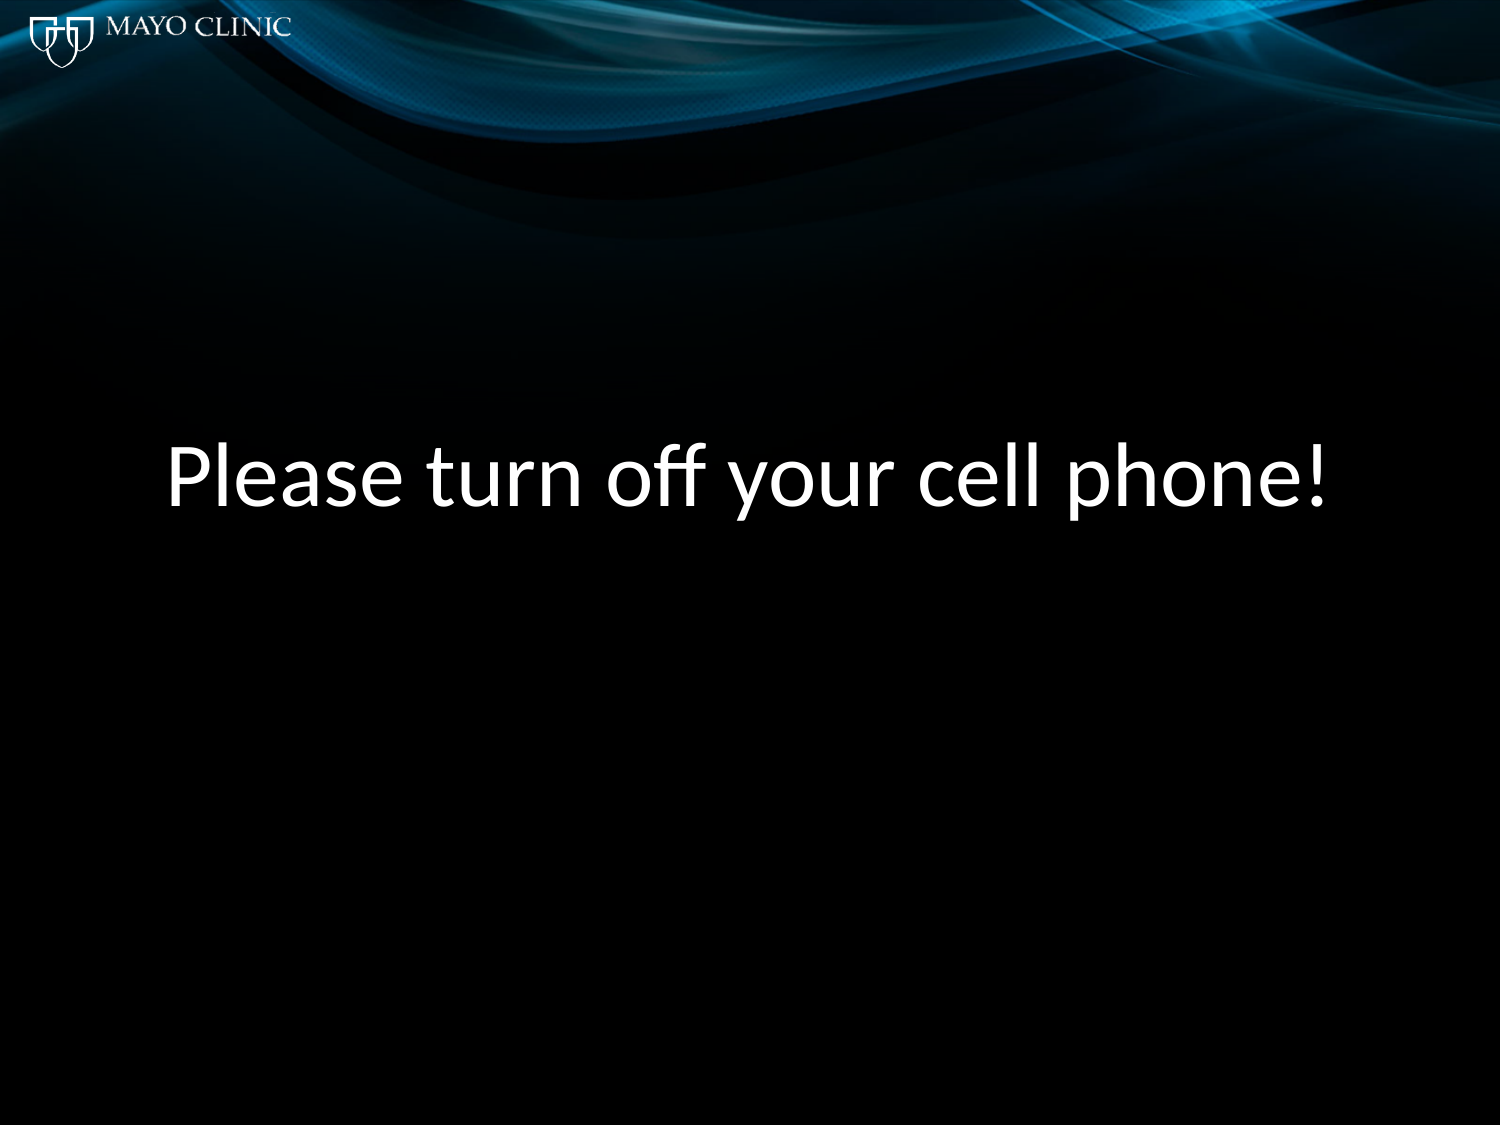

# Please turn off your cell phone!